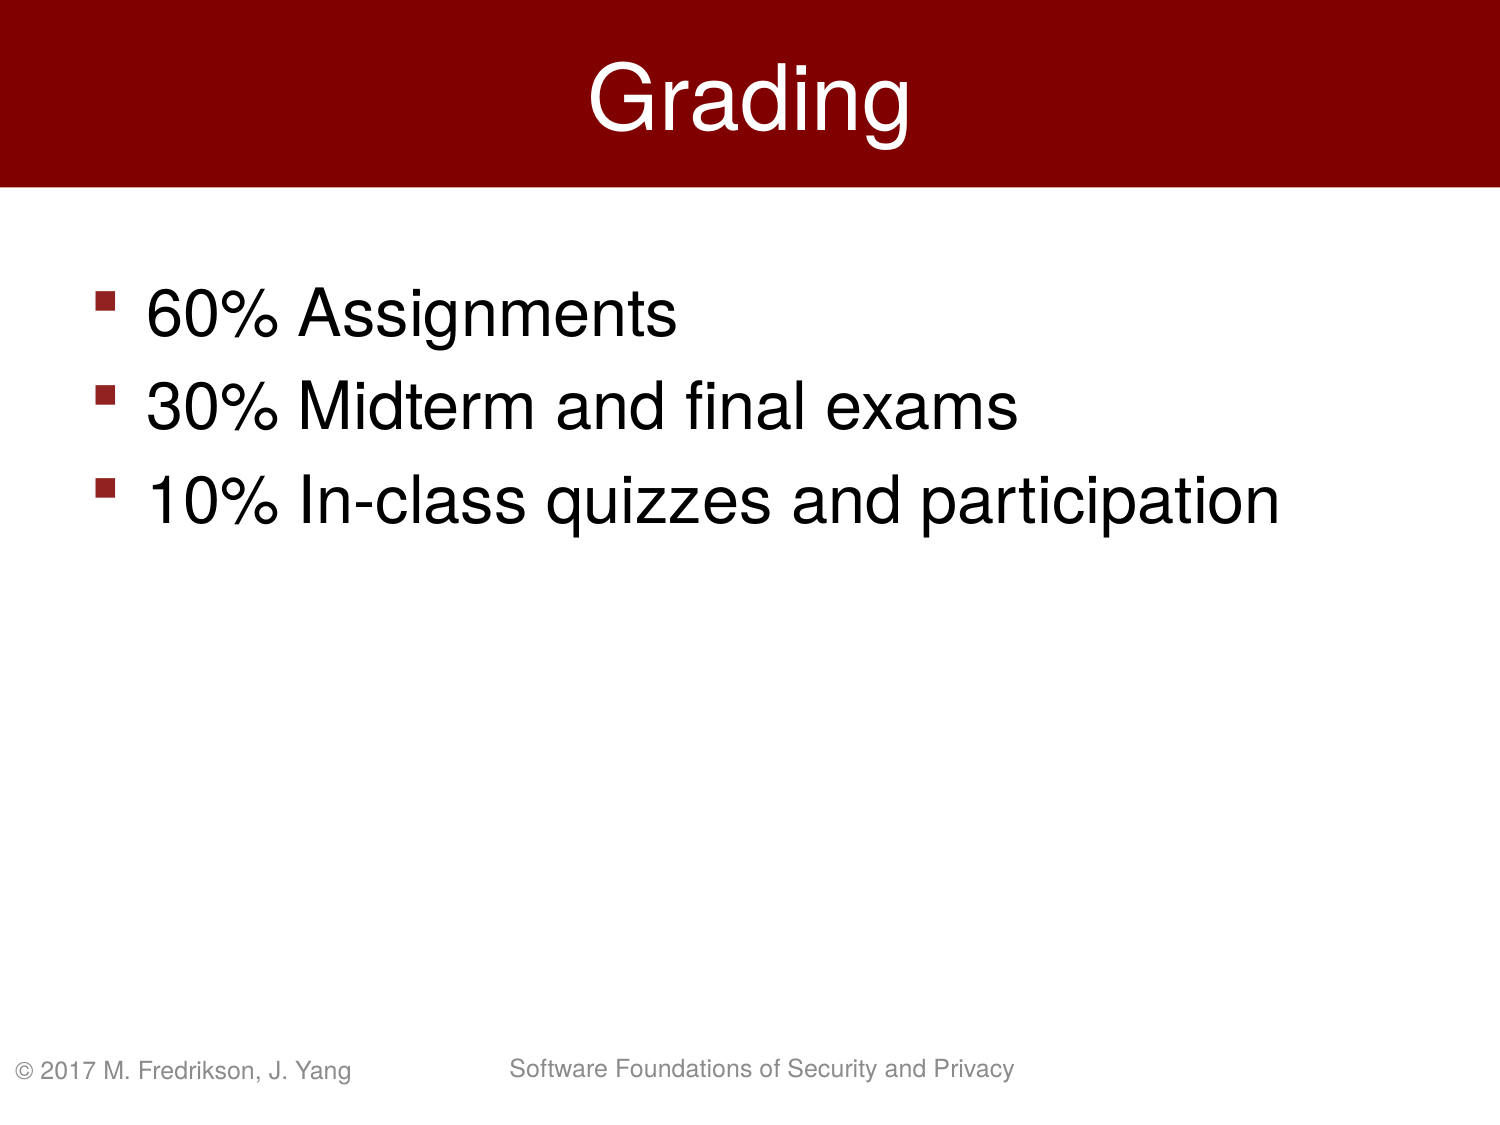

# Grading
60% Assignments
30% Midterm and final exams
10% In-class quizzes and participation

© 2017 M. Fredrikson, J. Yang